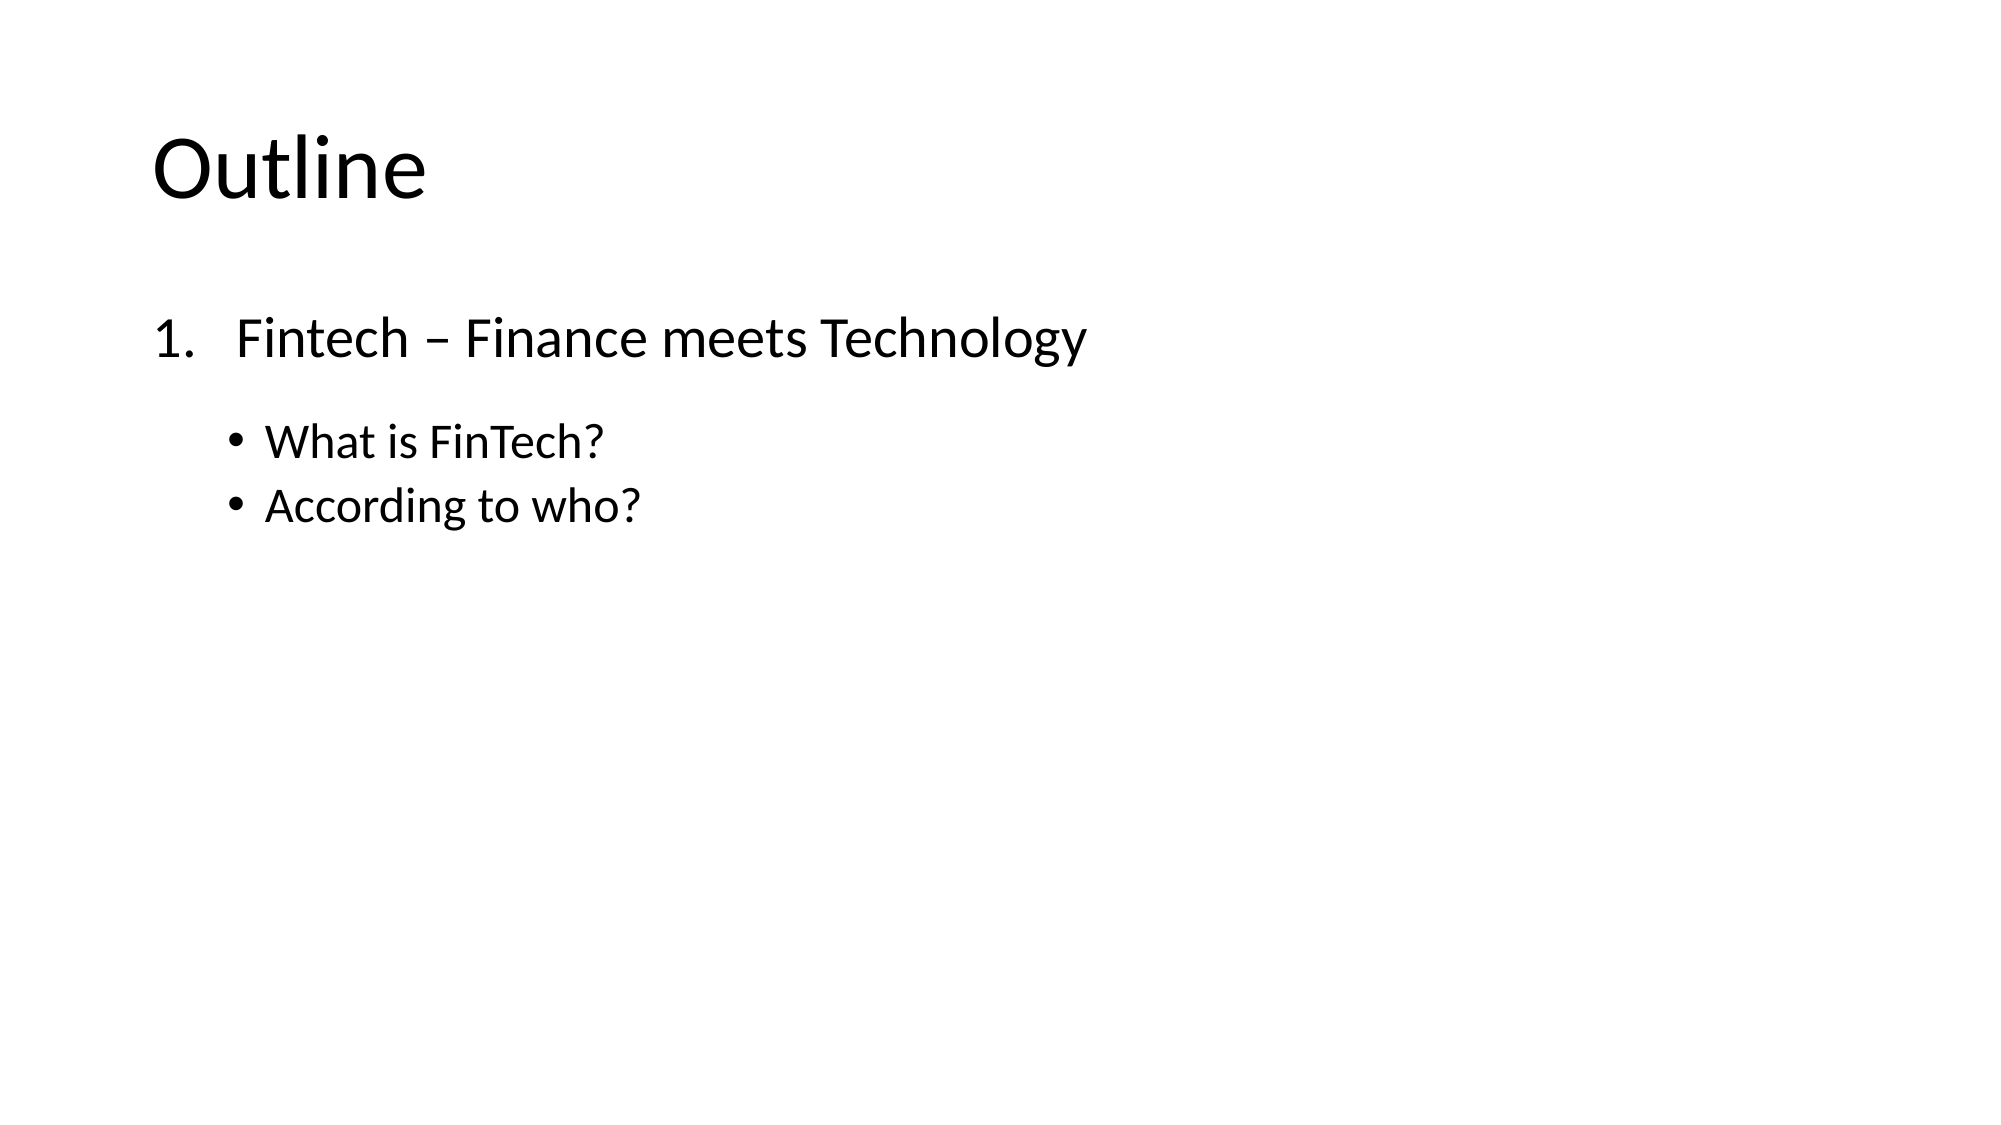

# Outline
Fintech – Finance meets Technology
What is FinTech?
According to who?